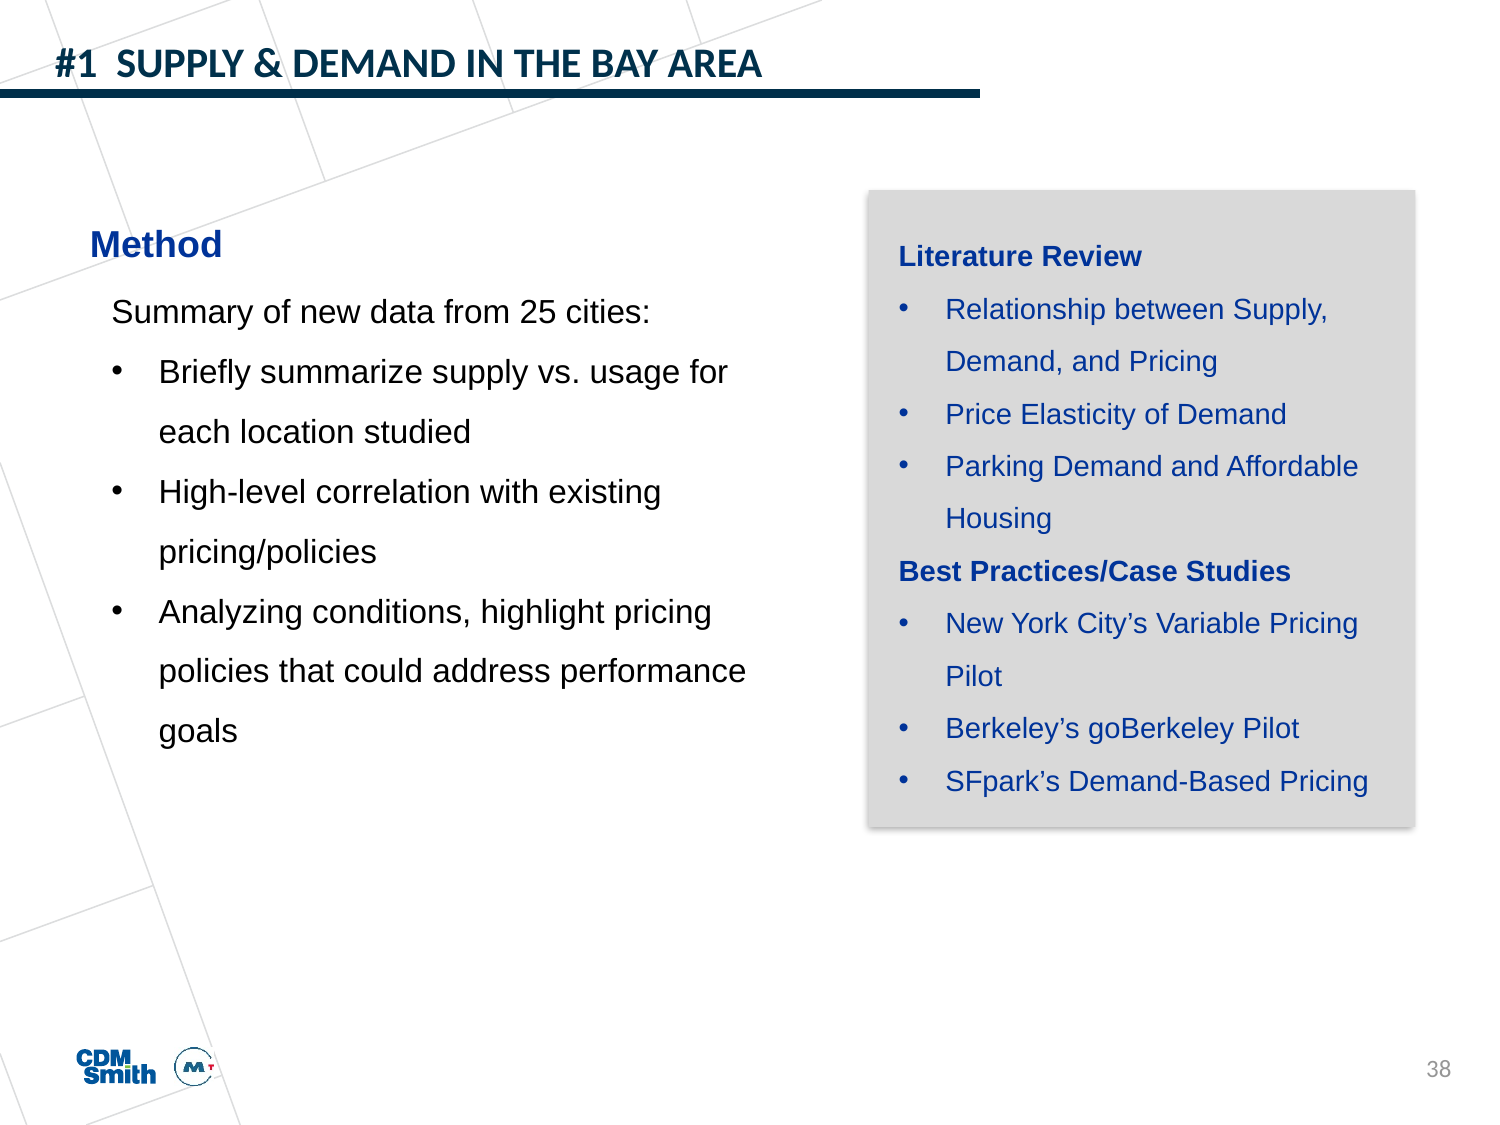

#1  SUPPLY & DEMAND IN THE BAY AREA
Literature Review
Relationship between Supply, Demand, and Pricing
Price Elasticity of Demand
Parking Demand and Affordable Housing
Best Practices/Case Studies
New York City’s Variable Pricing Pilot
Berkeley’s goBerkeley Pilot
SFpark’s Demand-Based Pricing
Method
Summary of new data from 25 cities:
Briefly summarize supply vs. usage for each location studied
High-level correlation with existing pricing/policies
Analyzing conditions, highlight pricing policies that could address performance goals
38